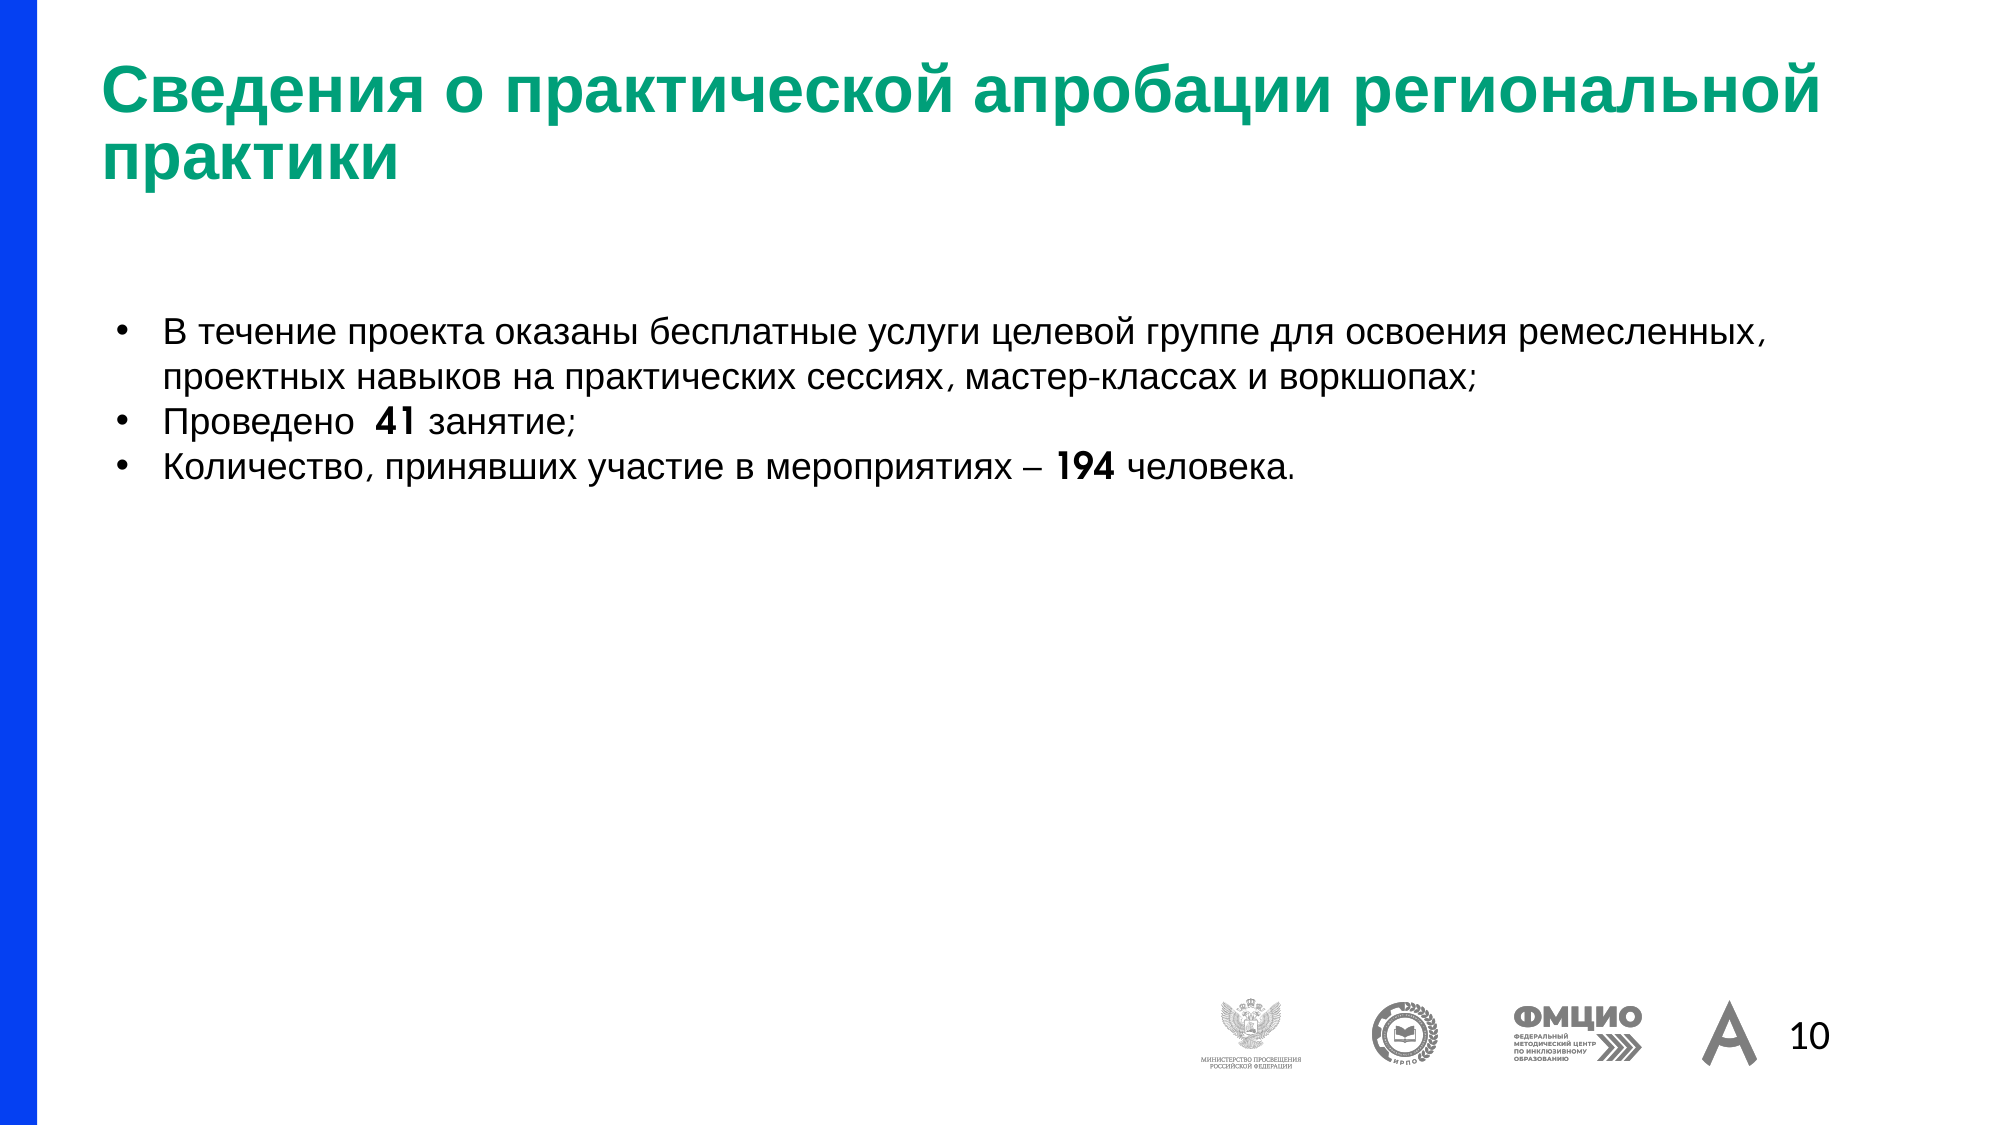

# Сведения о практической апробации региональной практики
В течение проекта оказаны бесплатные услуги целевой группе для освоения ремесленных, проектных навыков на практических сессиях, мастер-классах и воркшопах;
Проведено  41 занятие;
Количество, принявших участие в мероприятиях – 194 человека.